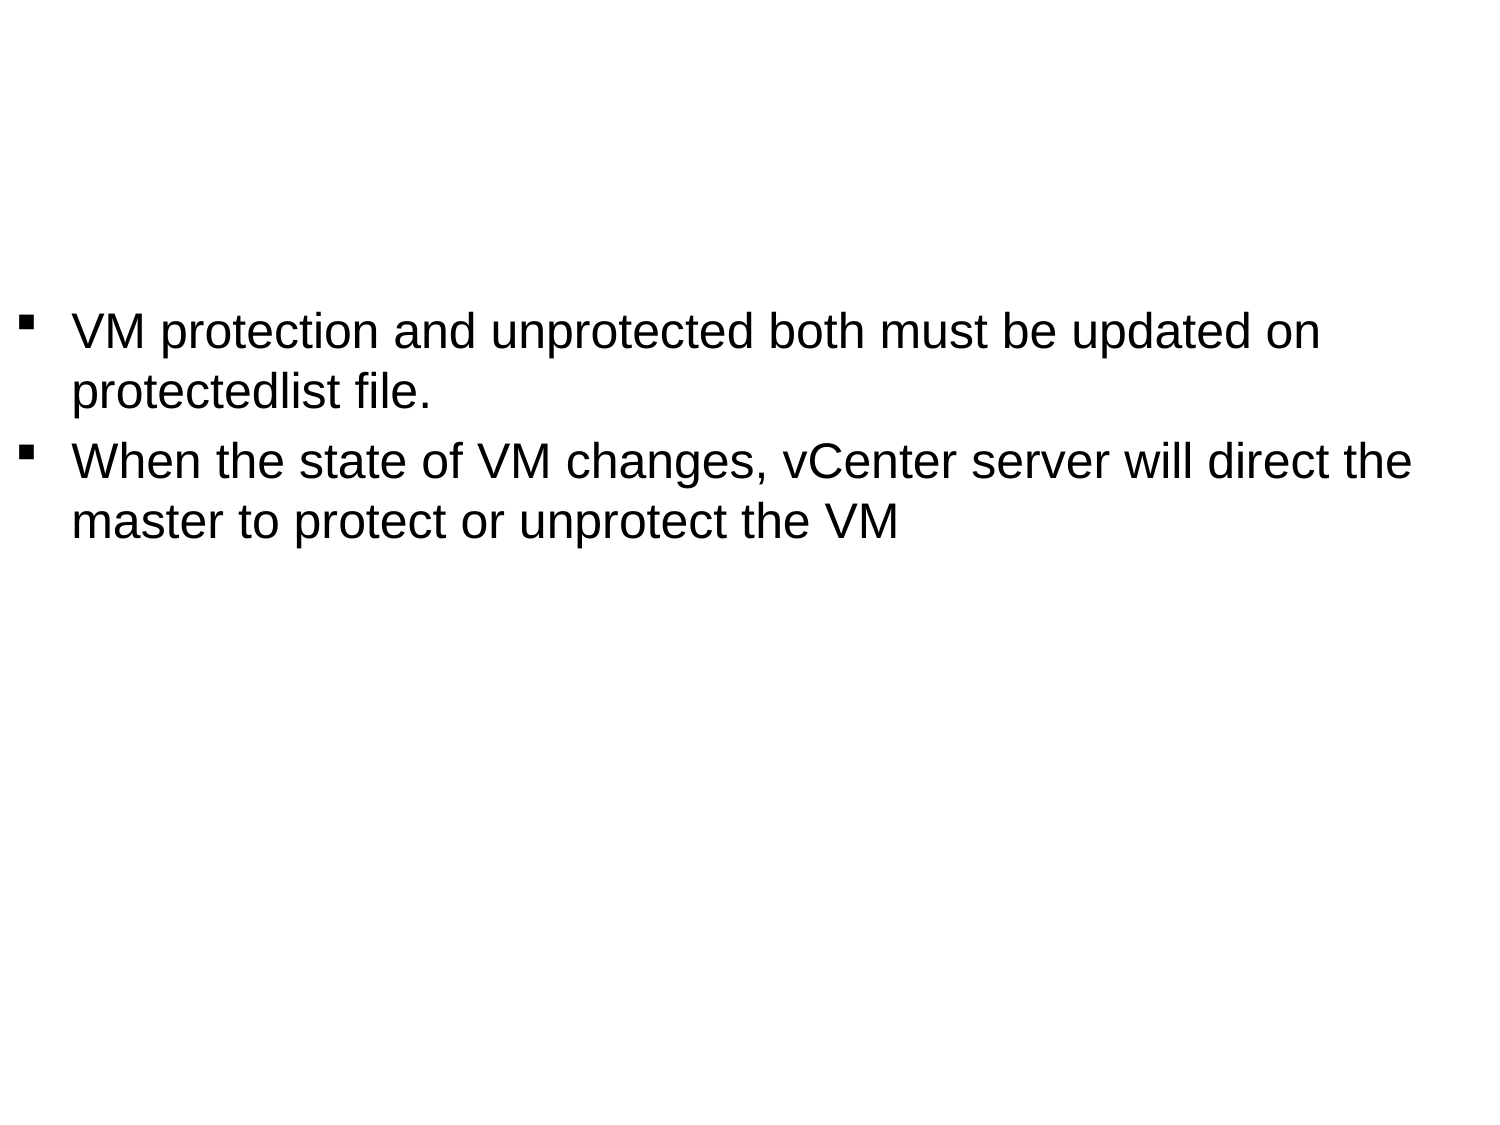

VM protection and unprotected both must be updated on protectedlist file.
When the state of VM changes, vCenter server will direct the master to protect or unprotect the VM